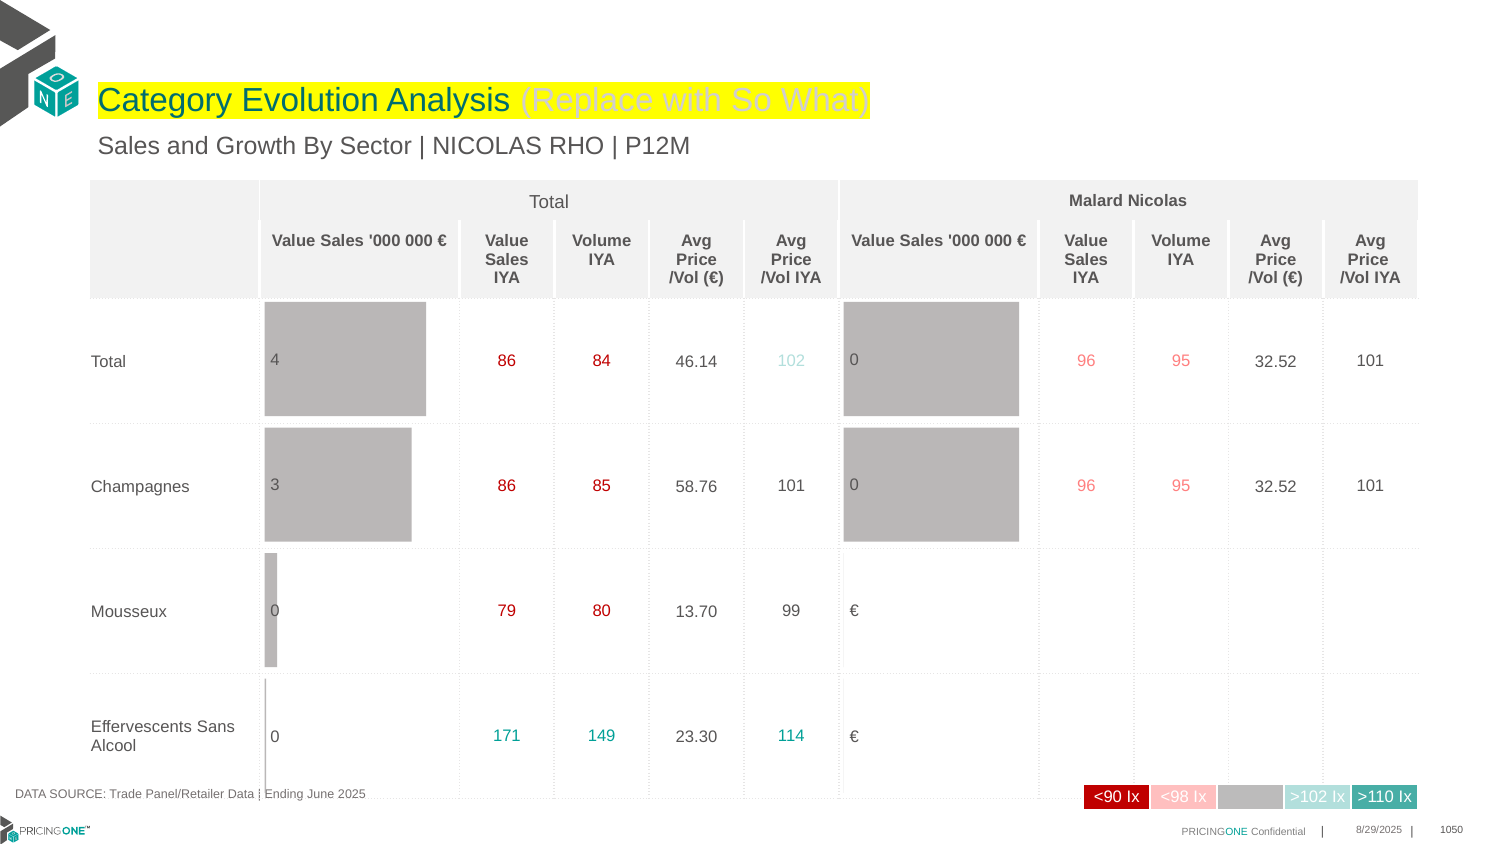

# Category Evolution Analysis (Replace with So What)
Sales and Growth By Sector | NICOLAS RHO | P12M
|  | Total |  |  |  |  | Malard Nicolas |  |  |  |  |
| --- | --- | --- | --- | --- | --- | --- | --- | --- | --- | --- |
|  | Value Sales '000 000 € | Value Sales IYA | Volume IYA | Avg Price /Vol (€) | Avg Price /Vol IYA | Value Sales '000 000 € | Value Sales IYA | Volume IYA | Avg Price /Vol (€) | Avg Price /Vol IYA |
| Total |  | 86 | 84 | 46.14 | 102 |  | 96 | 95 | 32.52 | 101 |
| Champagnes |  | 86 | 85 | 58.76 | 101 |  | 96 | 95 | 32.52 | 101 |
| Mousseux |  | 79 | 80 | 13.70 | 99 |  |  |  |  |  |
| Effervescents Sans Alcool |  | 171 | 149 | 23.30 | 114 |  |  |  |  |  |

### Chart

| Category | Value Sales |
|---|---|
| Grand | 0.277285 |
| Champagnes | 0.277285 |
| Mousseux | 0.0 |
| Effervescents Sans Alcool | 0.0 |

### Chart

| Category | Value Sales |
|---|---|
| Grand | 3.829645 |
| Champagnes | 3.490185 |
| Mousseux | 0.300242 |
| Effervescents Sans Alcool | 0.039218 |
DATA SOURCE: Trade Panel/Retailer Data | Ending June 2025
| <90 Ix | <98 Ix |  | >102 Ix | >110 Ix |
| --- | --- | --- | --- | --- |

8/29/2025
1050